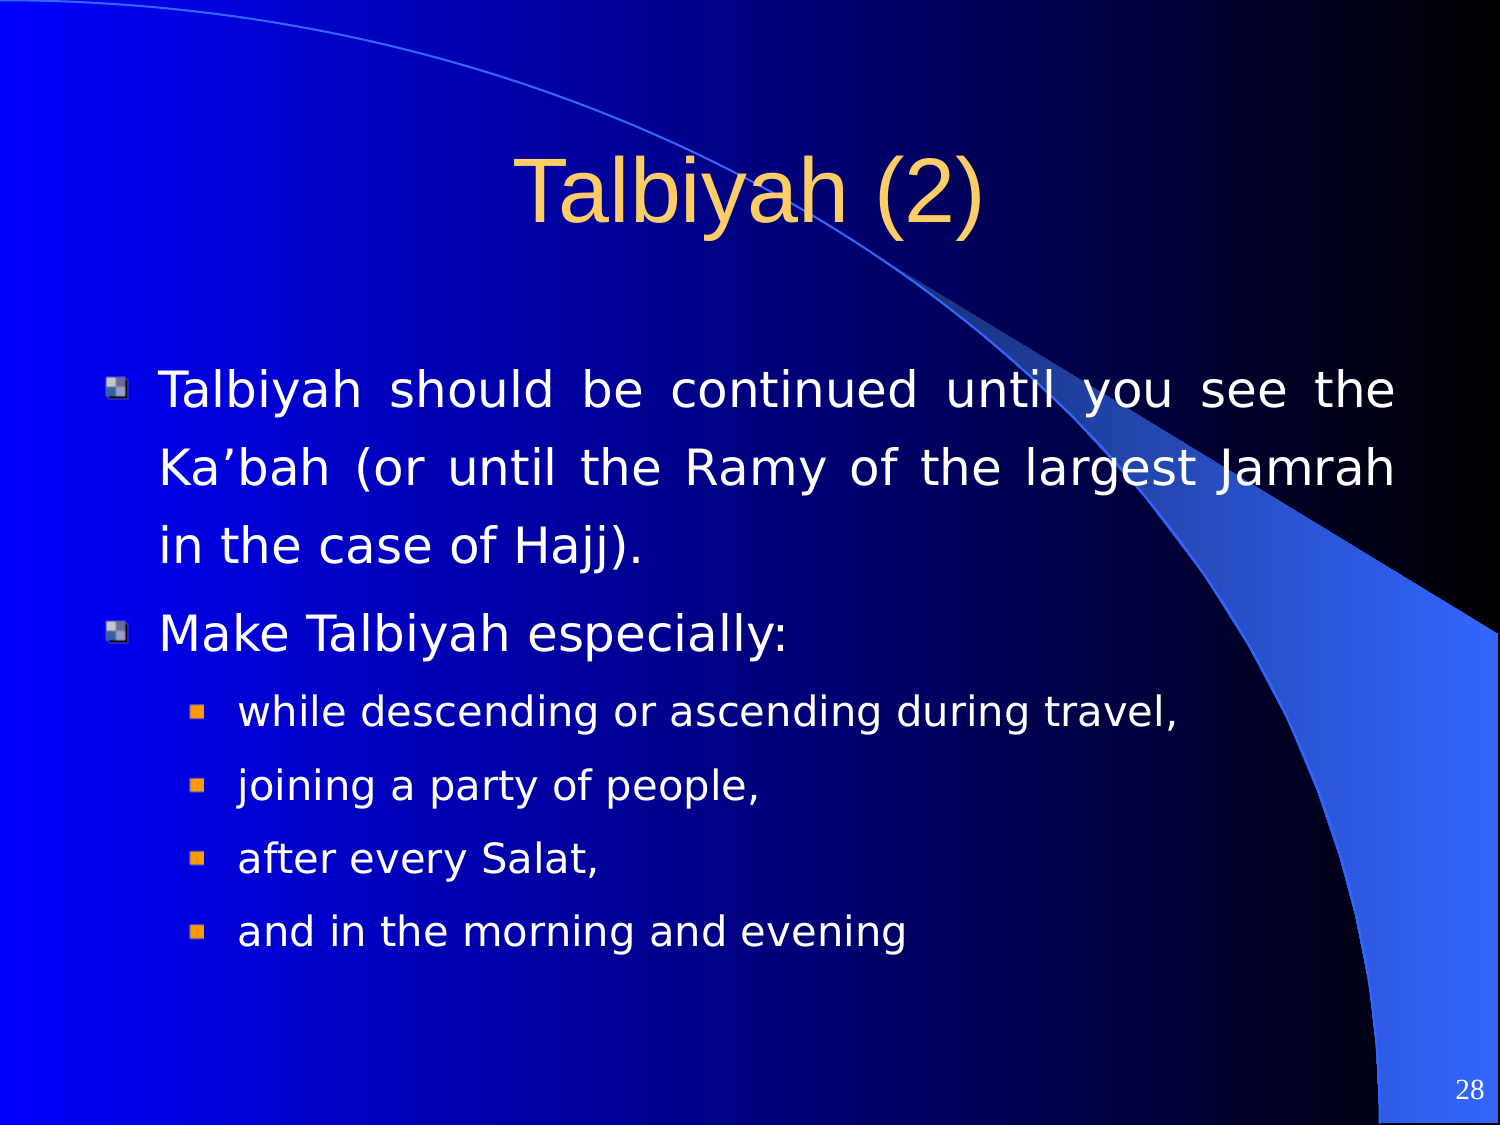

# Talbiyah (2)
Talbiyah should be continued until you see the Ka’bah (or until the Ramy of the largest Jamrah in the case of Hajj).
Make Talbiyah especially:
 while descending or ascending during travel,
 joining a party of people,
 after every Salat,
 and in the morning and evening
28